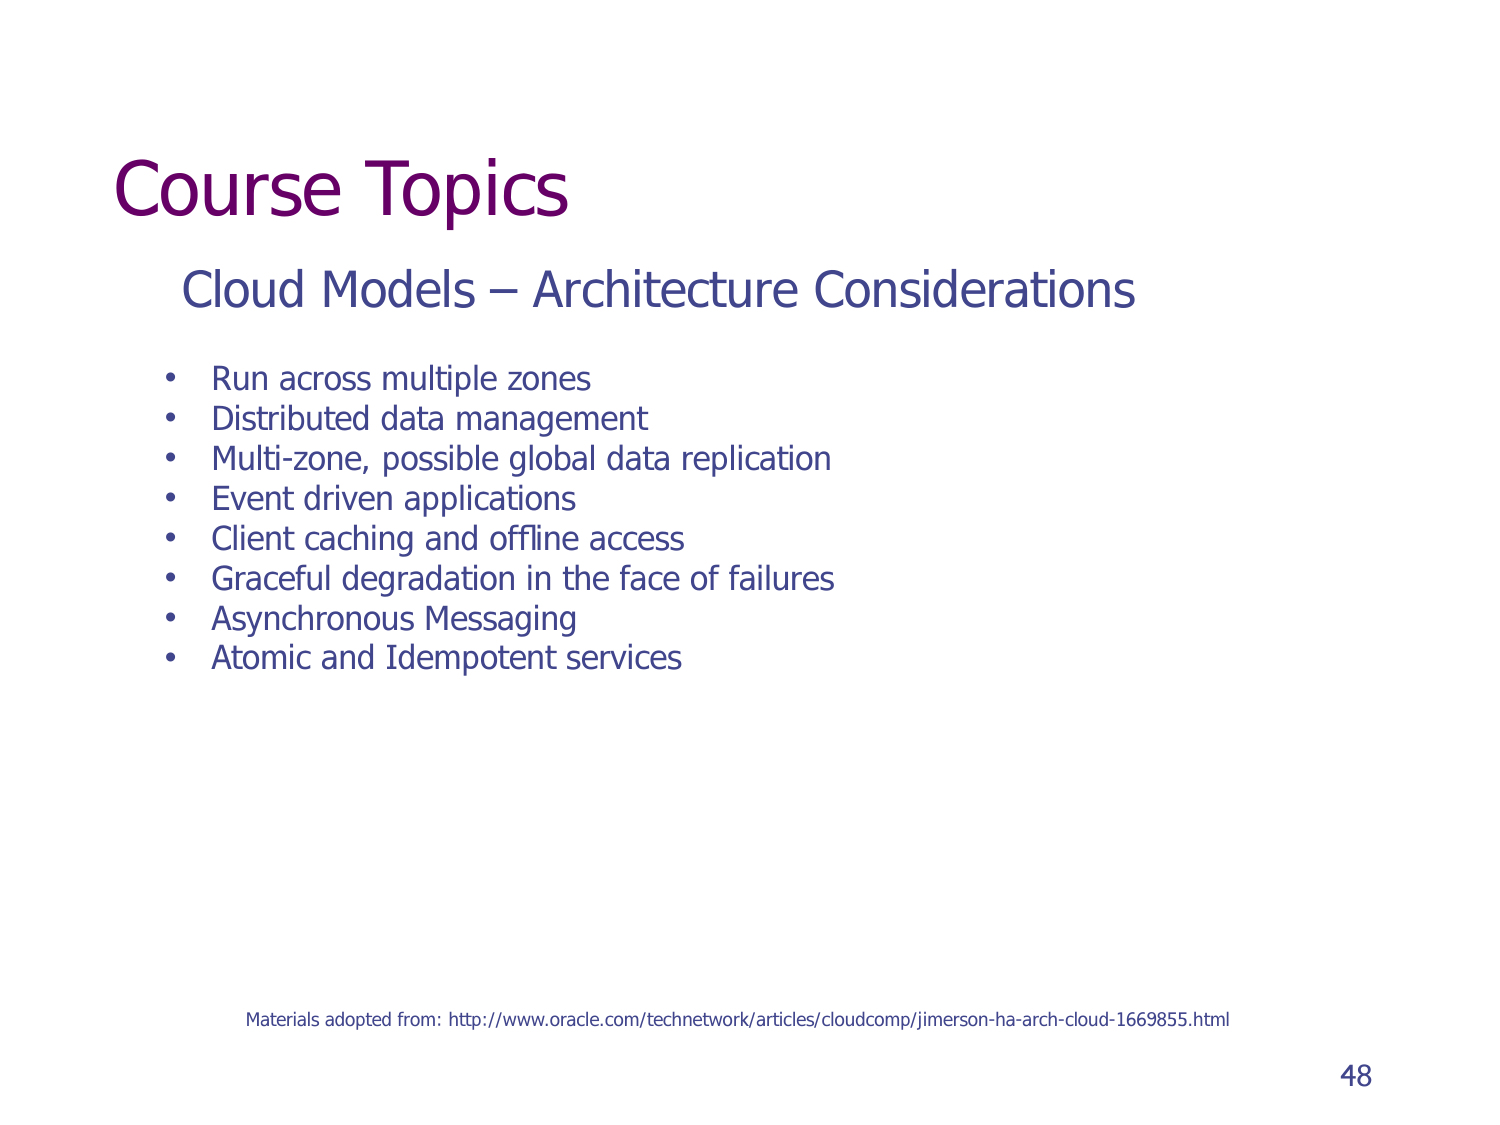

# Course Topics
Cloud Models – Architecture Considerations
Run across multiple zones
Distributed data management
Multi-zone, possible global data replication
Event driven applications
Client caching and offline access
Graceful degradation in the face of failures
Asynchronous Messaging
Atomic and Idempotent services
Materials adopted from: http://www.oracle.com/technetwork/articles/cloudcomp/jimerson-ha-arch-cloud-1669855.html
48